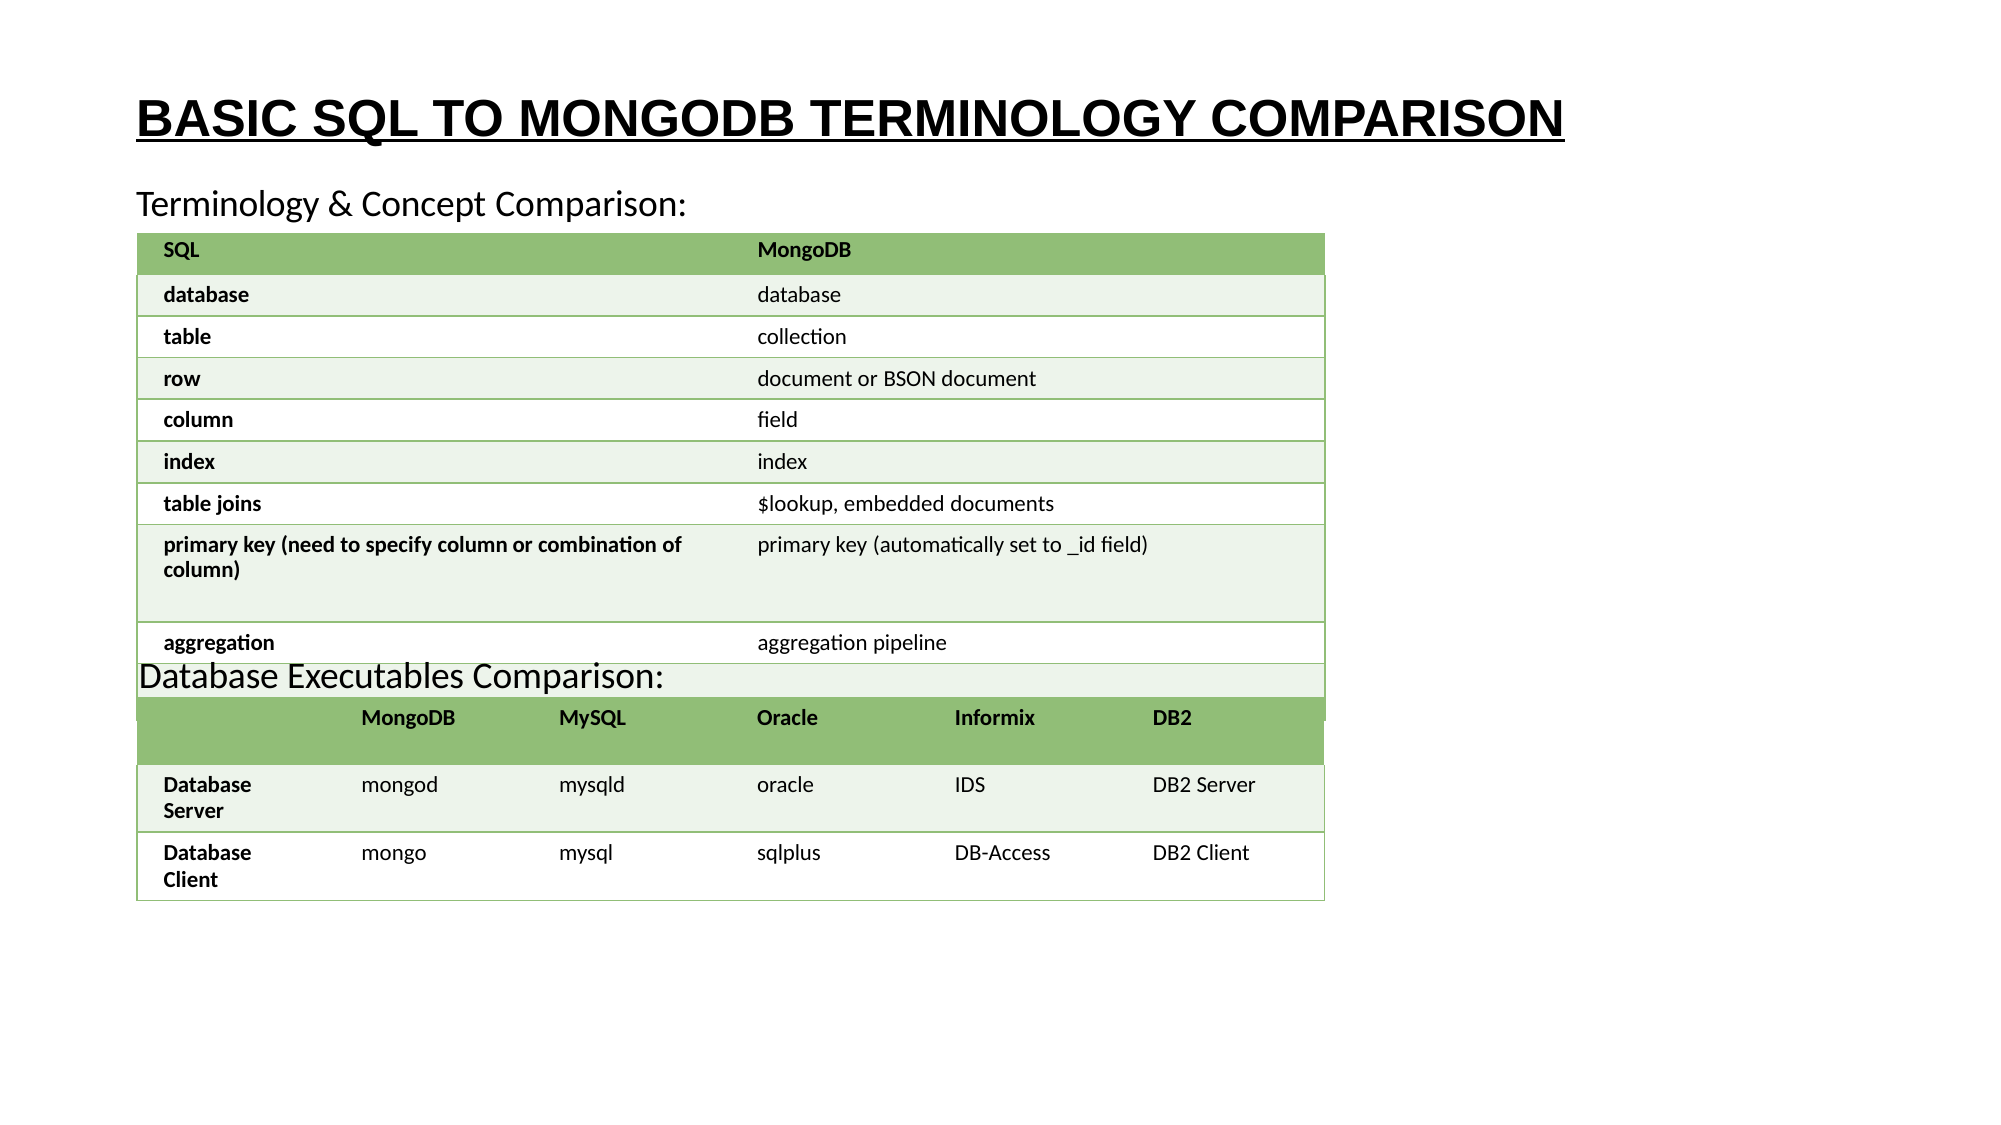

BASIC SQL TO MONGODB TERMINOLOGY COMPARISON
Terminology & Concept Comparison:
| SQL | MongoDB |
| --- | --- |
| database | database |
| table | collection |
| row | document or BSON document |
| column | field |
| index | index |
| table joins | $lookup, embedded documents |
| primary key (need to specify column or combination of column) | primary key (automatically set to \_id field) |
| aggregation | aggregation pipeline |
|  |  |
Database Executables Comparison:
|  | MongoDB | MySQL | Oracle | Informix | DB2 |
| --- | --- | --- | --- | --- | --- |
| Database Server | mongod | mysqld | oracle | IDS | DB2 Server |
| Database Client | mongo | mysql | sqlplus | DB-Access | DB2 Client |